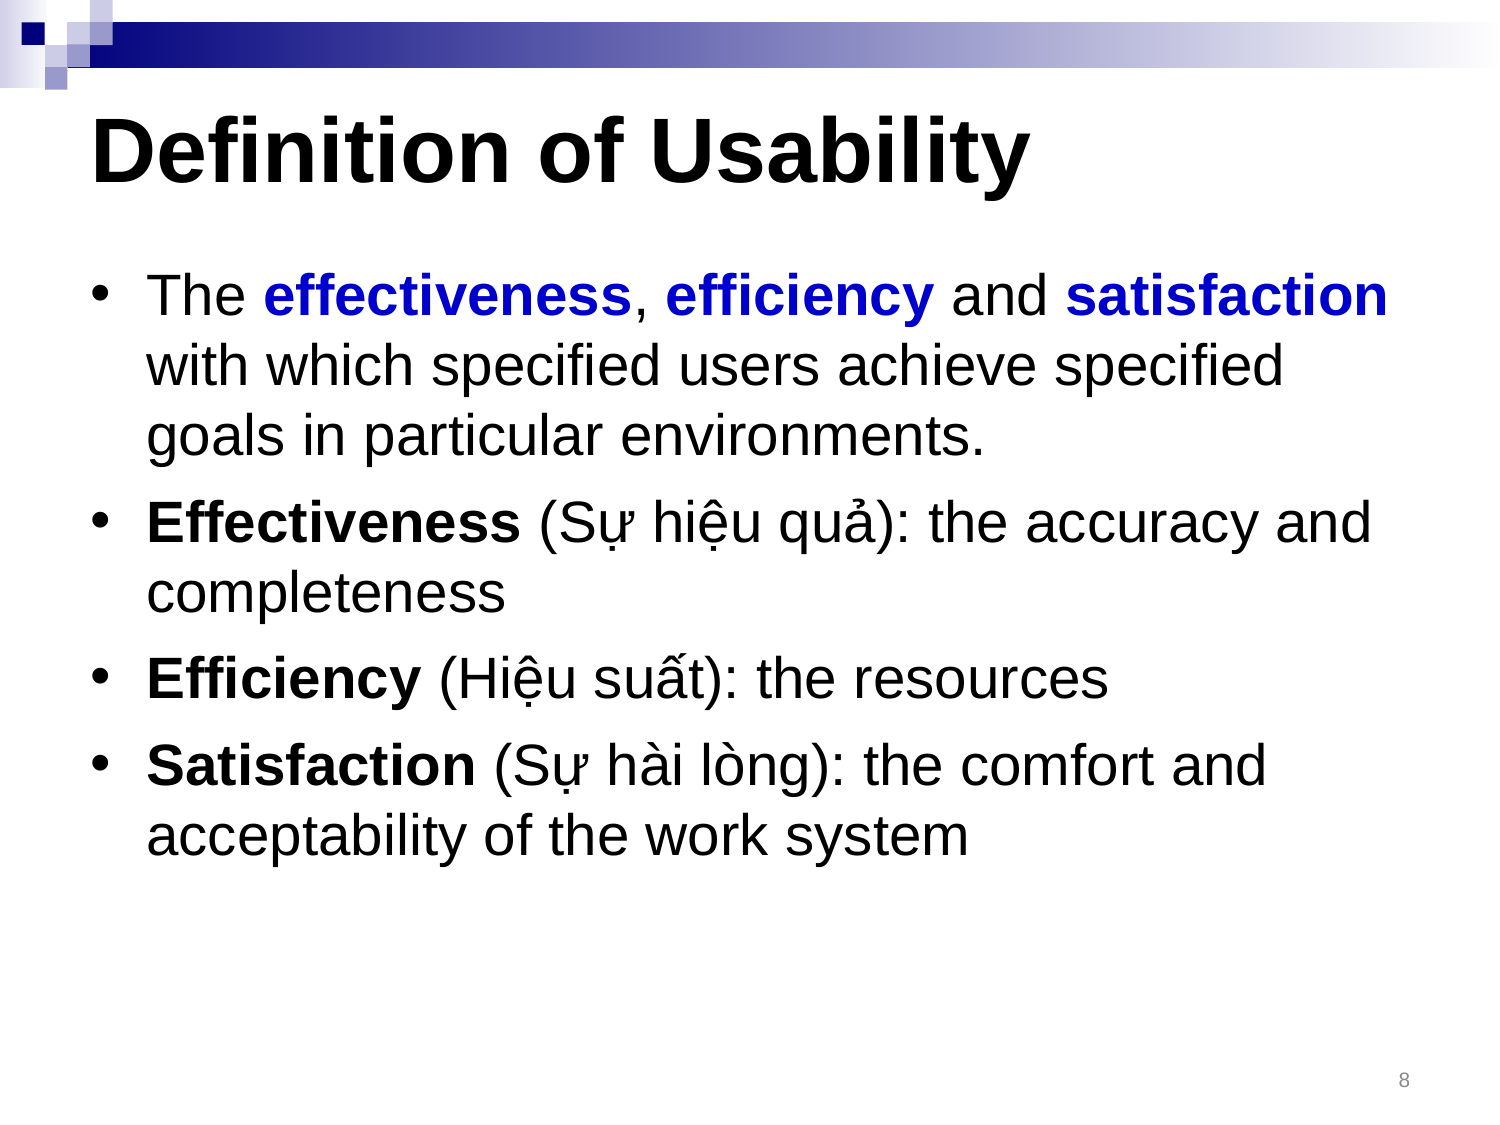

# Definition of Usability
The effectiveness, efficiency and satisfaction with which specified users achieve specified goals in particular environments.
Effectiveness (Sự hiệu quả): the accuracy and completeness
Efficiency (Hiệu suất): the resources
Satisfaction (Sự hài lòng): the comfort and acceptability of the work system

8